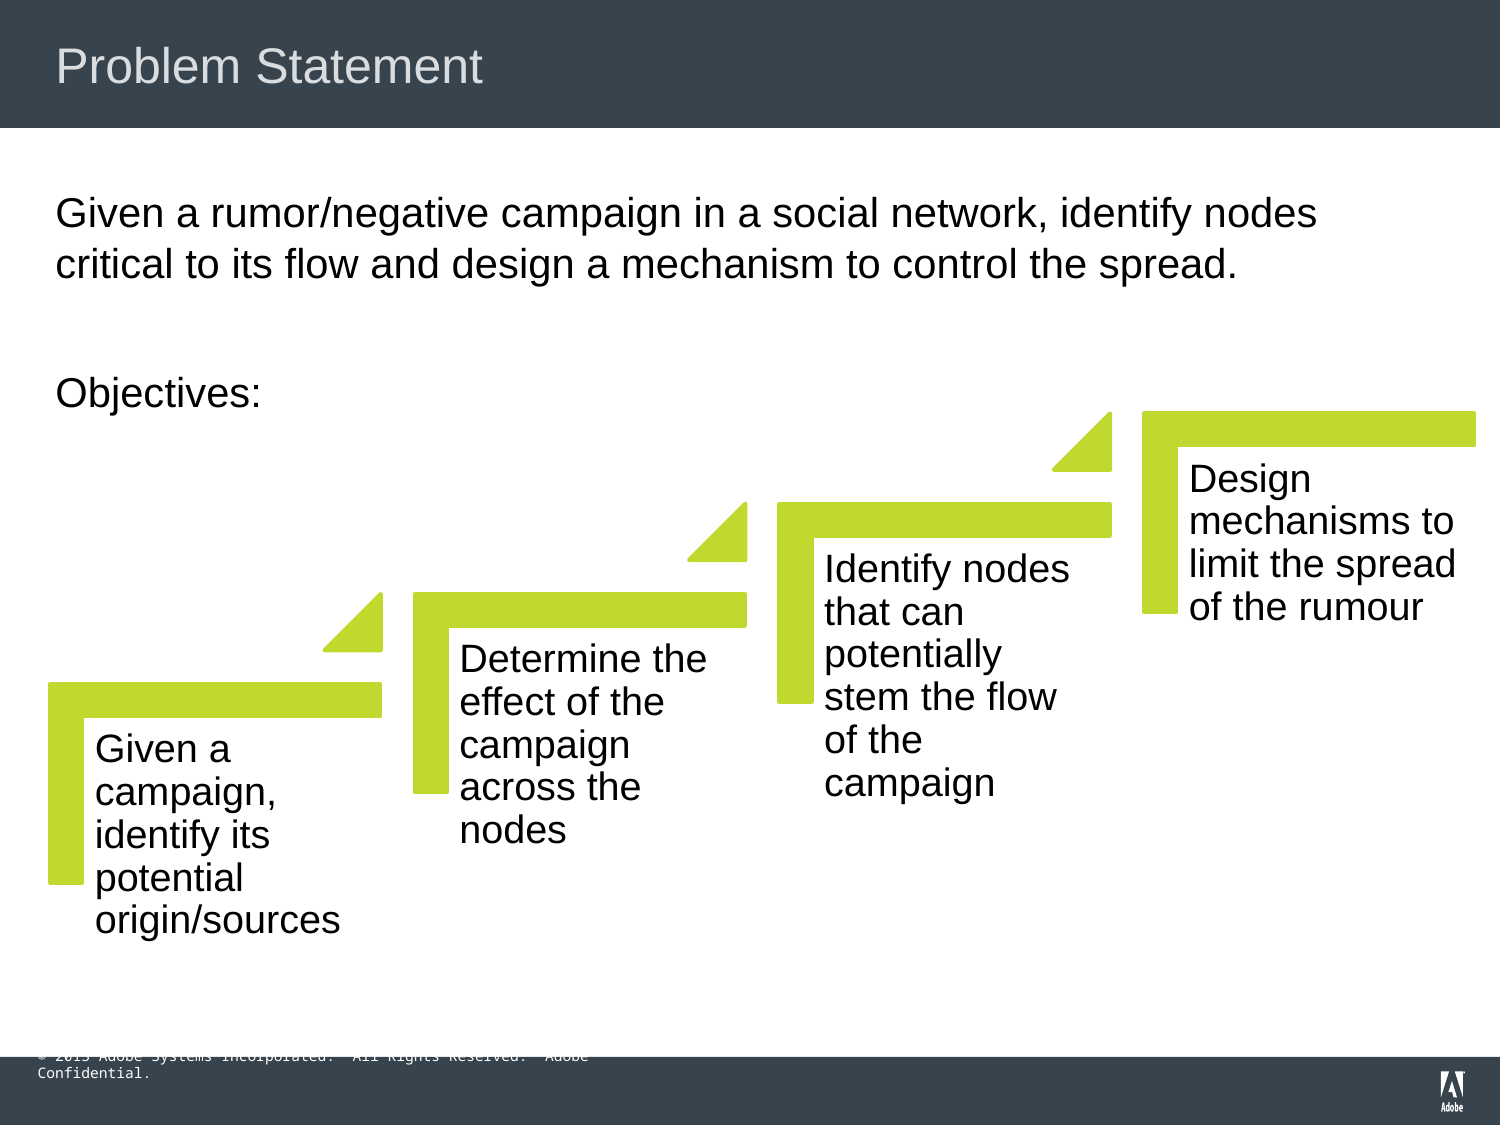

# Problem Statement

Given a rumor/negative campaign in a social network, identify nodes critical to its flow and design a mechanism to control the spread.

Objectives:
Given a campaign, identify its potential origin/sources
Determine the effect of the campaign across the nodes
Identify nodes that can potentially stem the flow of the campaign
Design mechanisms to limit the spread of the rumour